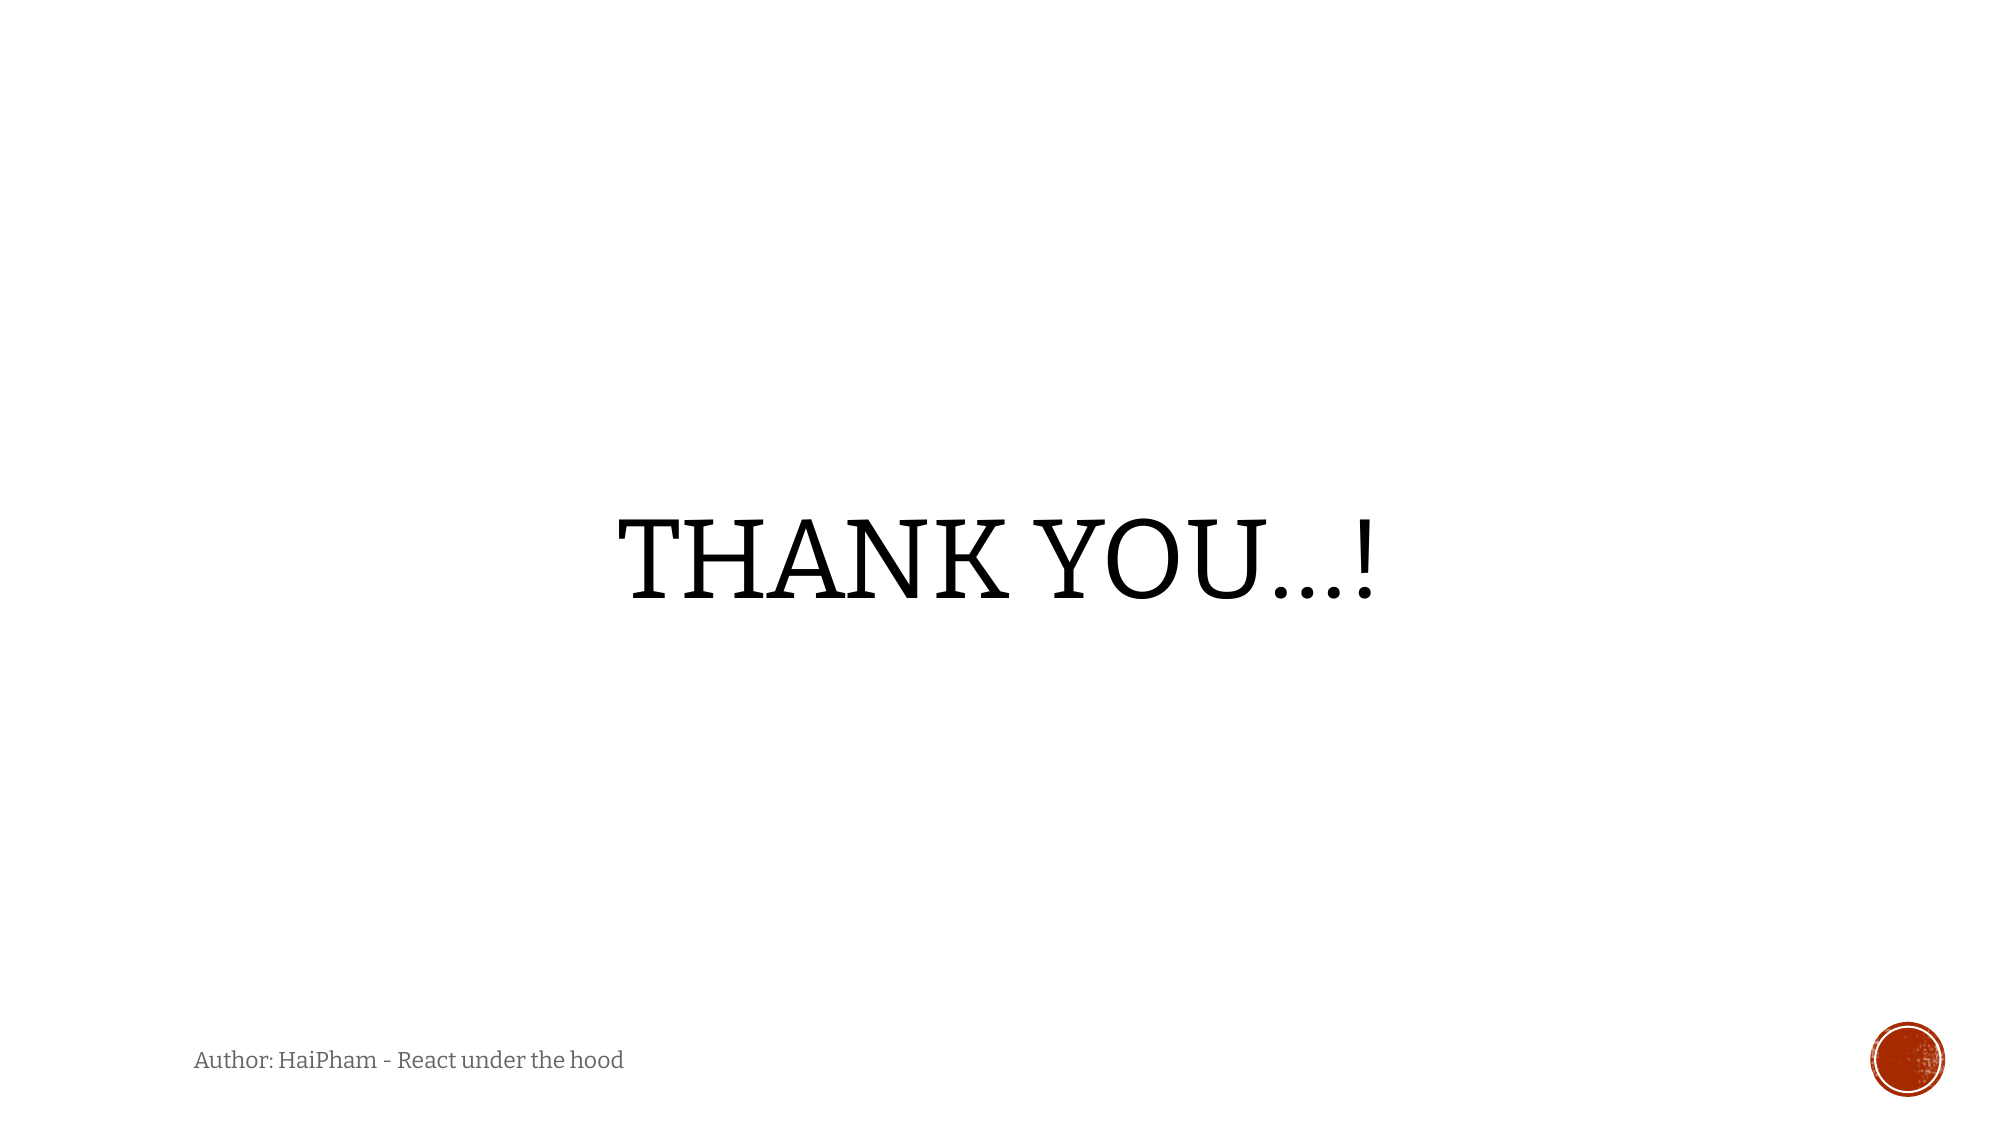

# Thank you…!
Author: HaiPham - React under the hood